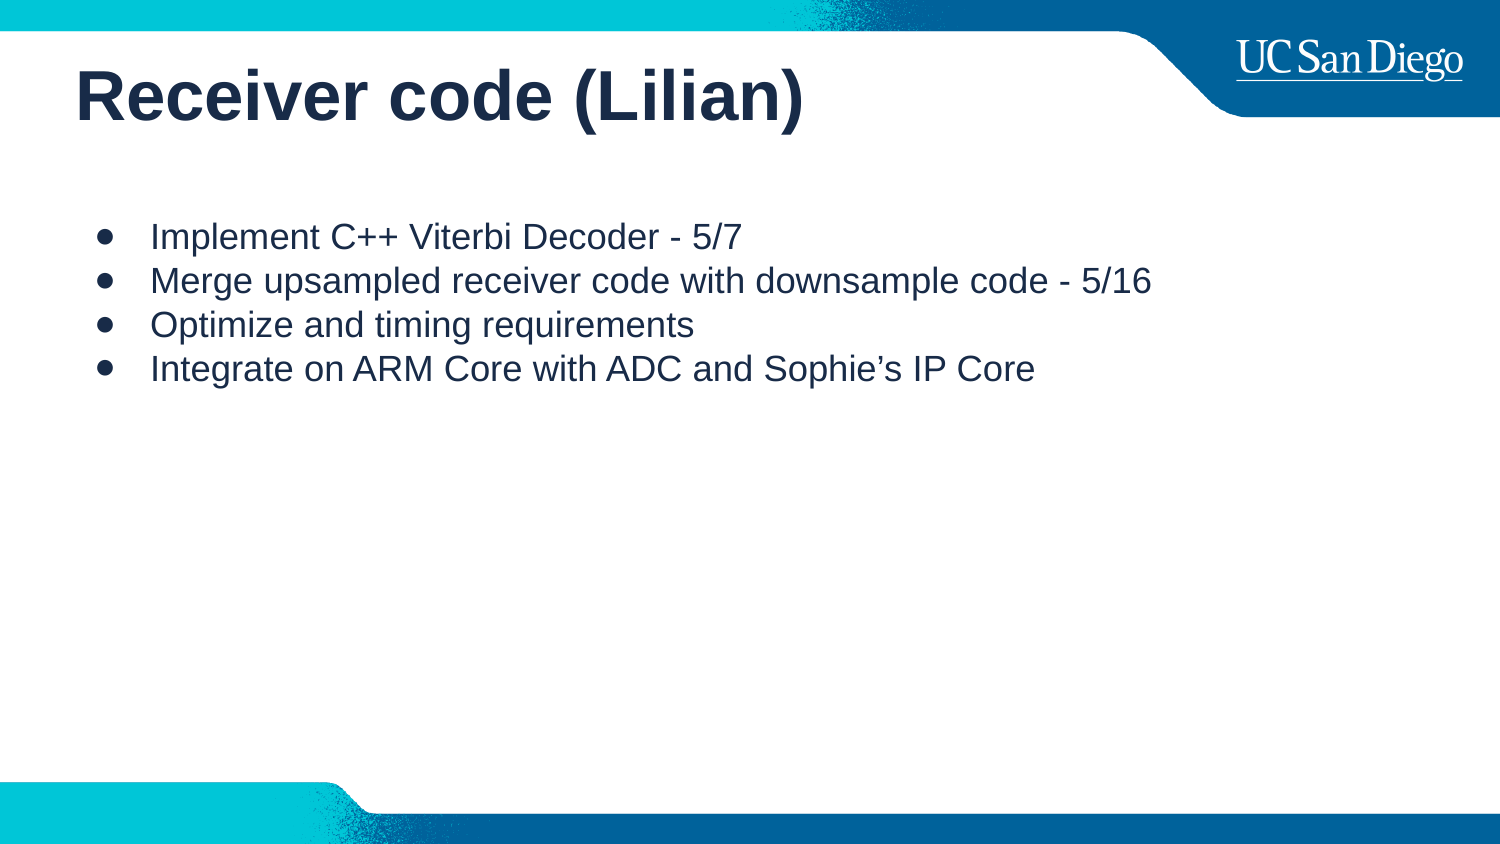

# Receiver code (Lilian)
Implement C++ Viterbi Decoder - 5/7
Merge upsampled receiver code with downsample code - 5/16
Optimize and timing requirements
Integrate on ARM Core with ADC and Sophie’s IP Core